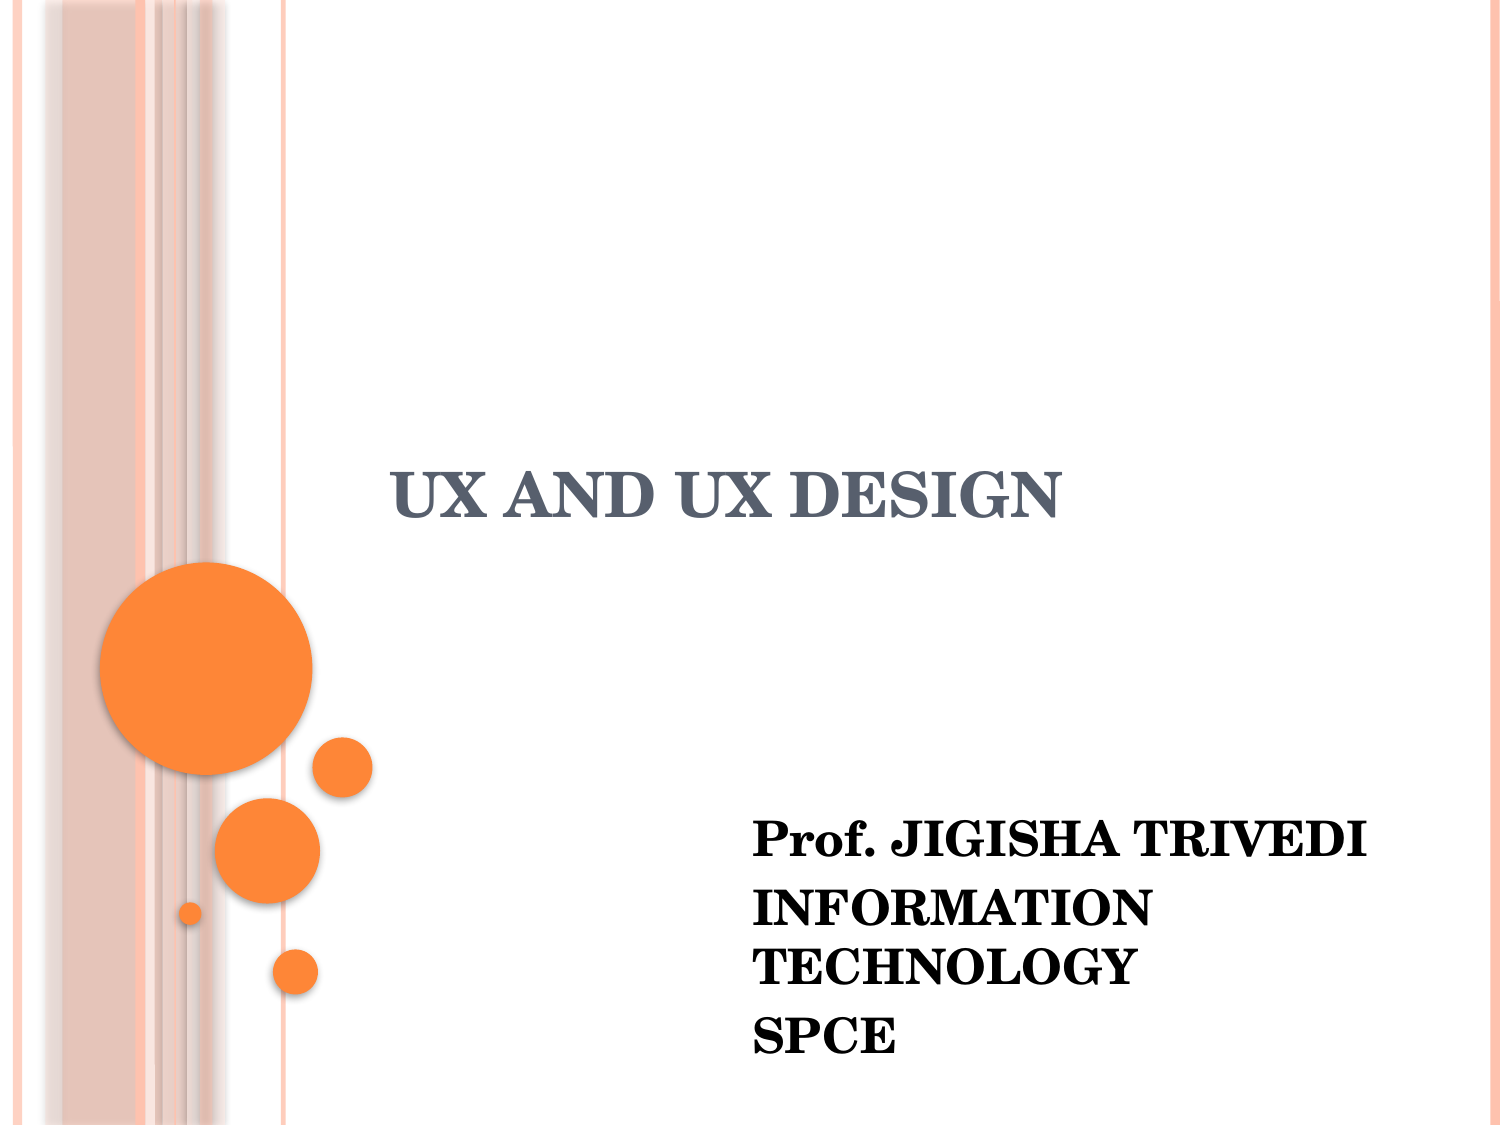

# UX and UX Design
Prof. JIGISHA TRIVEDI
INFORMATION TECHNOLOGY
SPCE